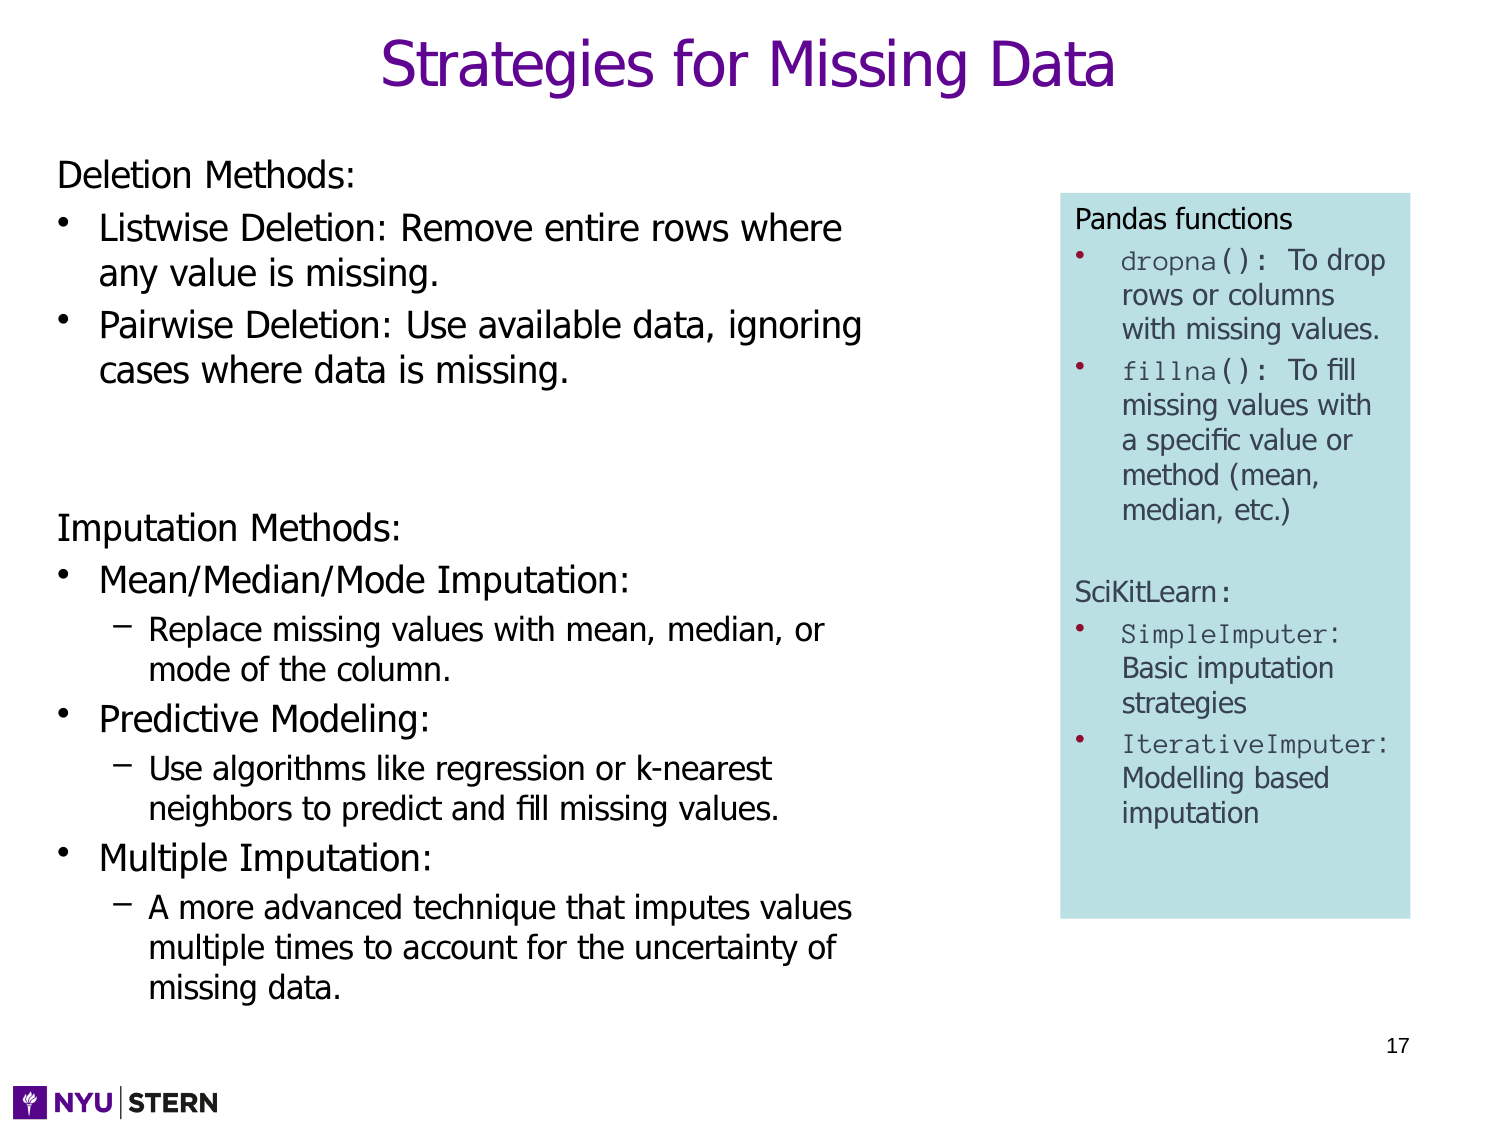

# Strategies for Missing Data
Deletion Methods:
Listwise Deletion: Remove entire rows where any value is missing.
Pairwise Deletion: Use available data, ignoring cases where data is missing.

Imputation Methods:
Mean/Median/Mode Imputation:
Replace missing values with mean, median, or mode of the column.
Predictive Modeling:
Use algorithms like regression or k-nearest neighbors to predict and fill missing values.
Multiple Imputation:
A more advanced technique that imputes values multiple times to account for the uncertainty of missing data.

Pandas functions
dropna(): To drop rows or columns with missing values.
fillna(): To fill missing values with a specific value or method (mean, median, etc.)

SciKitLearn:
SimpleImputer: Basic imputation strategies
IterativeImputer: Modelling based imputation

17